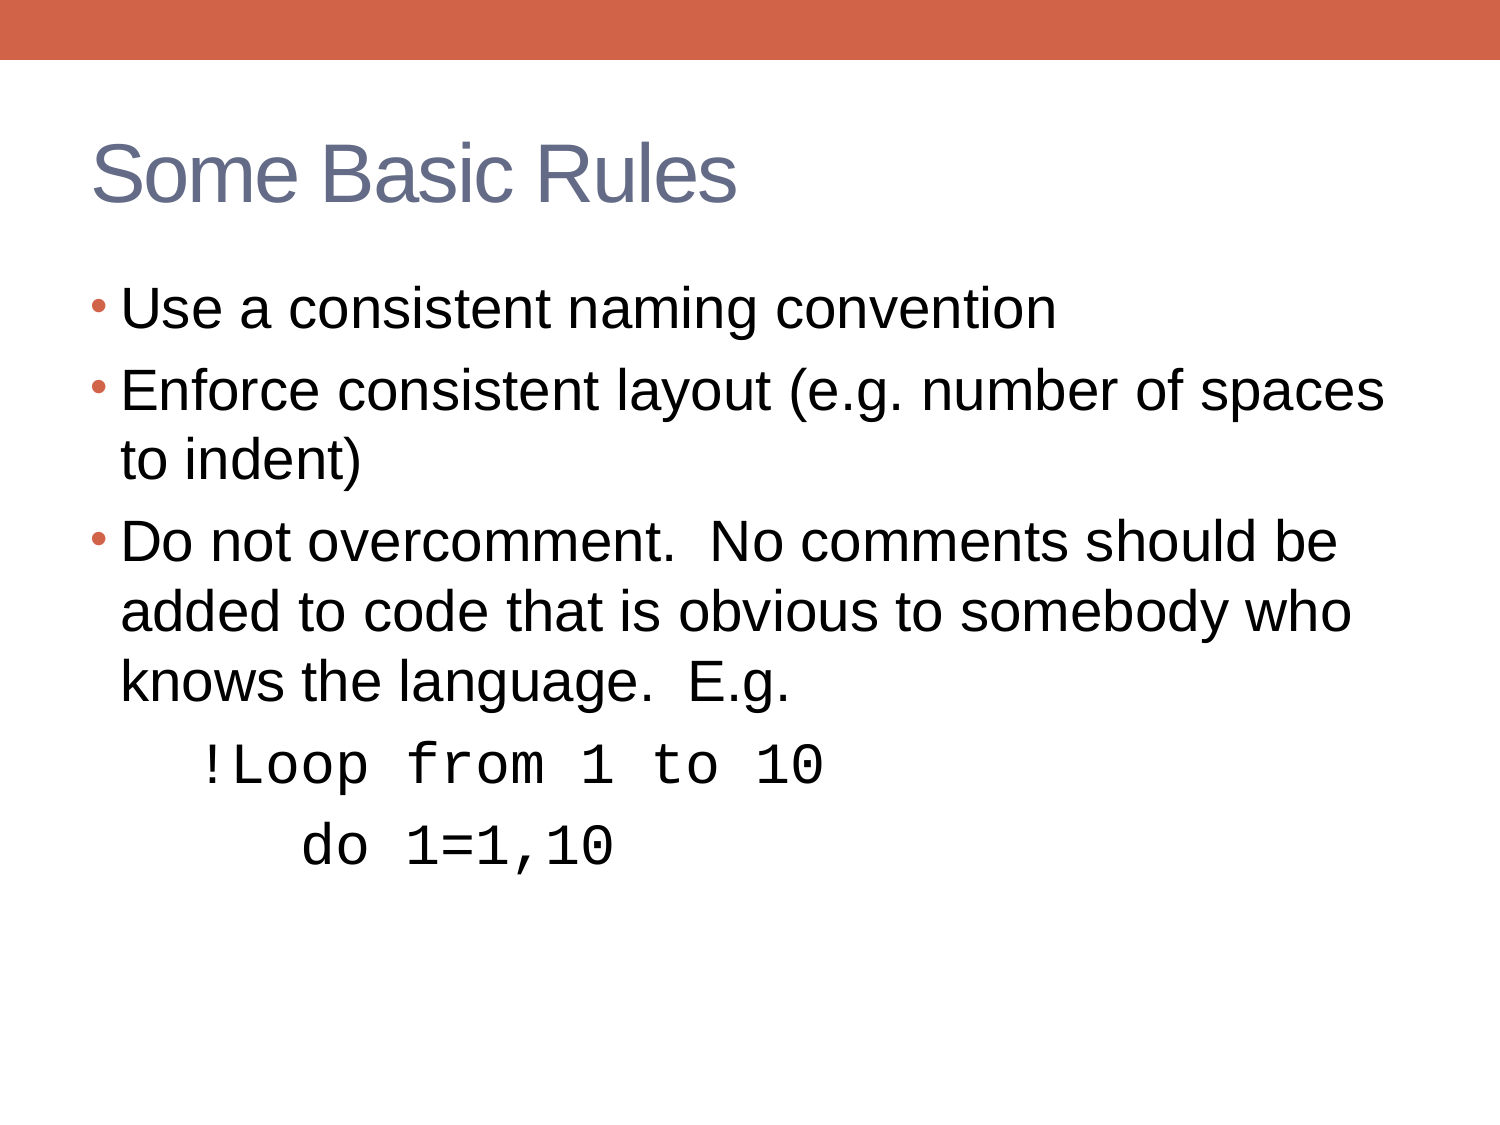

# Some Basic Rules
Use a consistent naming convention
Enforce consistent layout (e.g. number of spaces to indent)
Do not overcomment.  No comments should be added to code that is obvious to somebody who knows the language.  E.g.
   !Loop from 1 to 10
      do 1=1,10